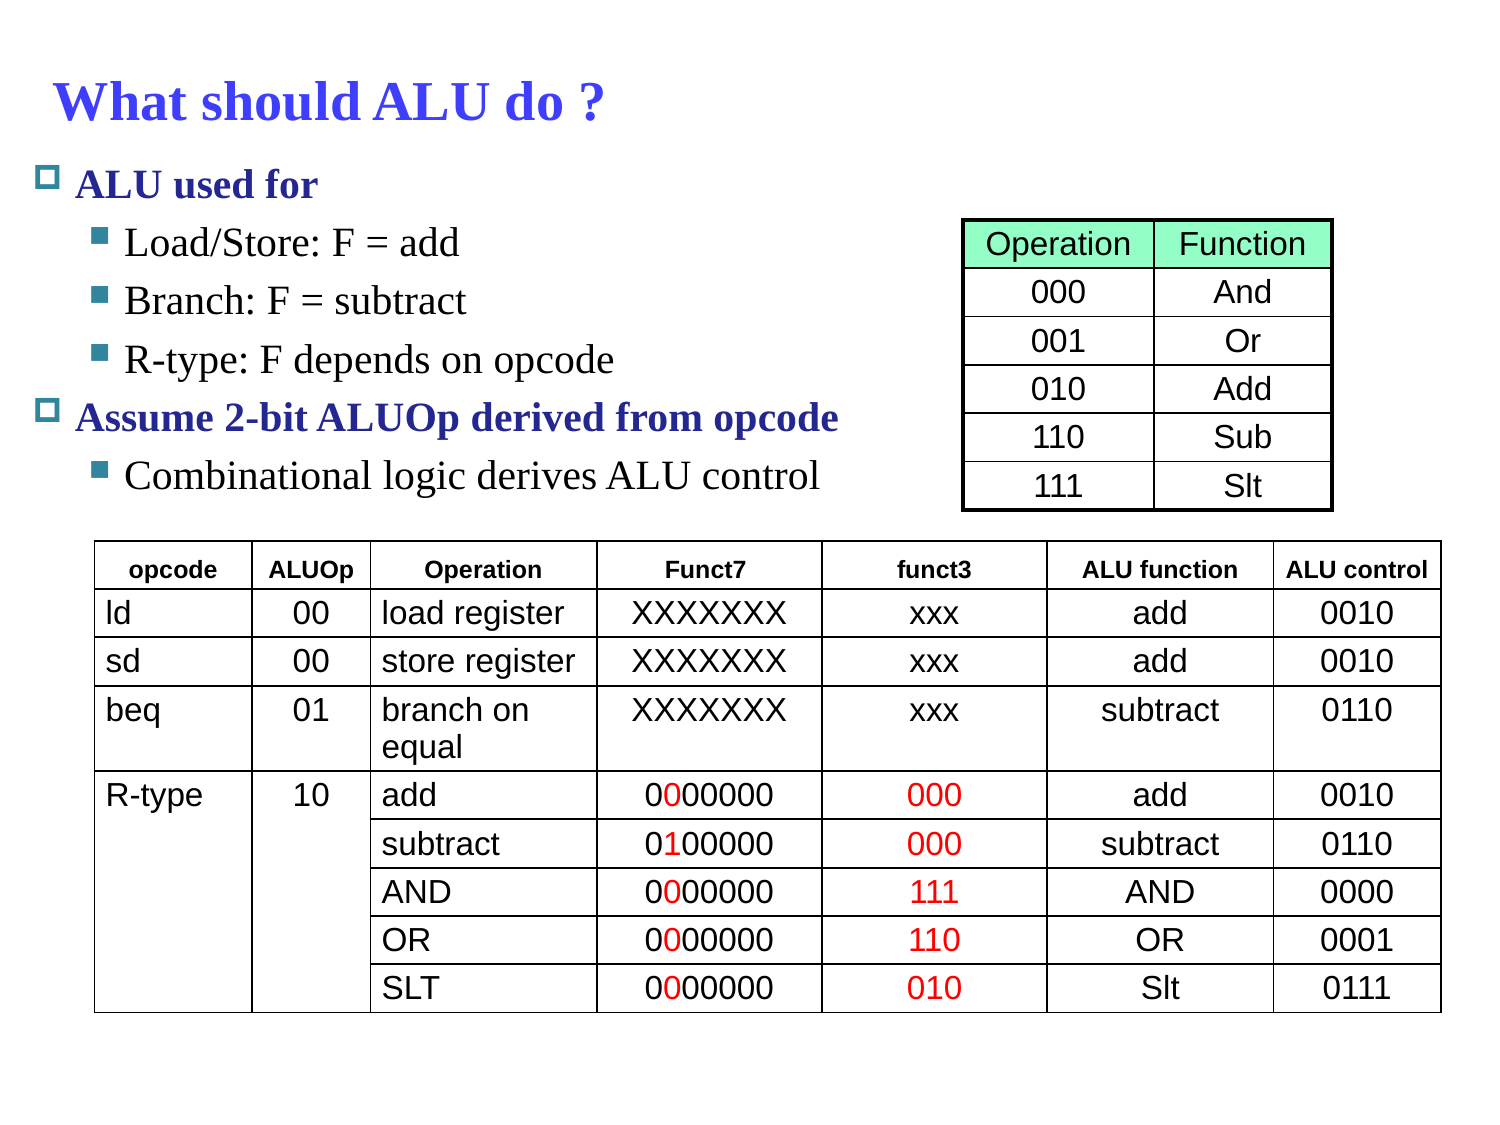

# What should ALU do ?
ALU used for
Load/Store: F = add
Branch: F = subtract
R-type: F depends on opcode
Assume 2-bit ALUOp derived from opcode
Combinational logic derives ALU control
| Operation | Function |
| --- | --- |
| 000 | And |
| 001 | Or |
| 010 | Add |
| 110 | Sub |
| 111 | Slt |
| opcode | ALUOp | Operation | Funct7 | funct3 | ALU function | ALU control |
| --- | --- | --- | --- | --- | --- | --- |
| ld | 00 | load register | XXXXXXX | xxx | add | 0010 |
| sd | 00 | store register | XXXXXXX | xxx | add | 0010 |
| beq | 01 | branch on equal | XXXXXXX | xxx | subtract | 0110 |
| R-type | 10 | add | 0000000 | 000 | add | 0010 |
|  |  | subtract | 0100000 | 000 | subtract | 0110 |
|  |  | AND | 0000000 | 111 | AND | 0000 |
|  |  | OR | 0000000 | 110 | OR | 0001 |
|  |  | SLT | 0000000 | 010 | Slt | 0111 |